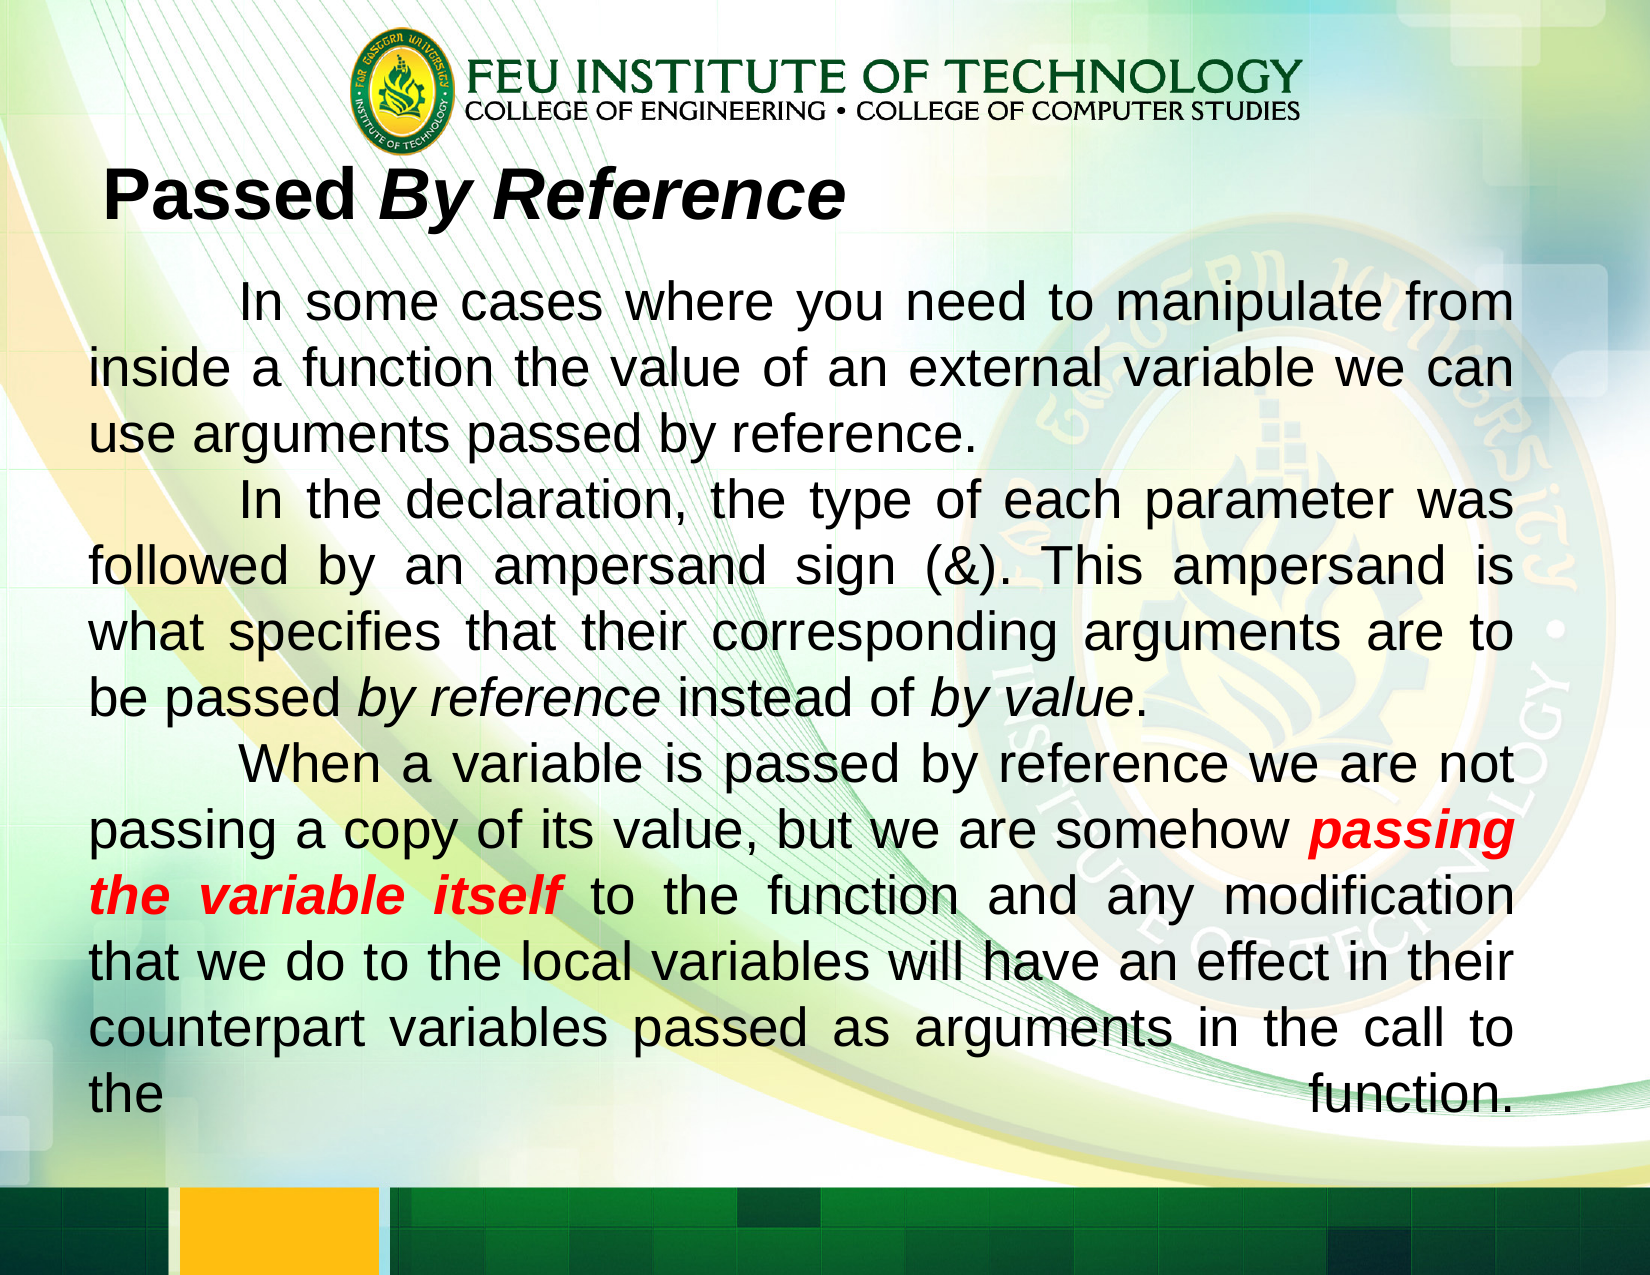

Passed By Reference

	In some cases where you need to manipulate from inside a function the value of an external variable we can use arguments passed by reference.
	In the declaration, the type of each parameter was followed by an ampersand sign (&). This ampersand is what specifies that their corresponding arguments are to be passed by reference instead of by value.
	When a variable is passed by reference we are not passing a copy of its value, but we are somehow passing the variable itself to the function and any modification that we do to the local variables will have an effect in their counterpart variables passed as arguments in the call to the function.